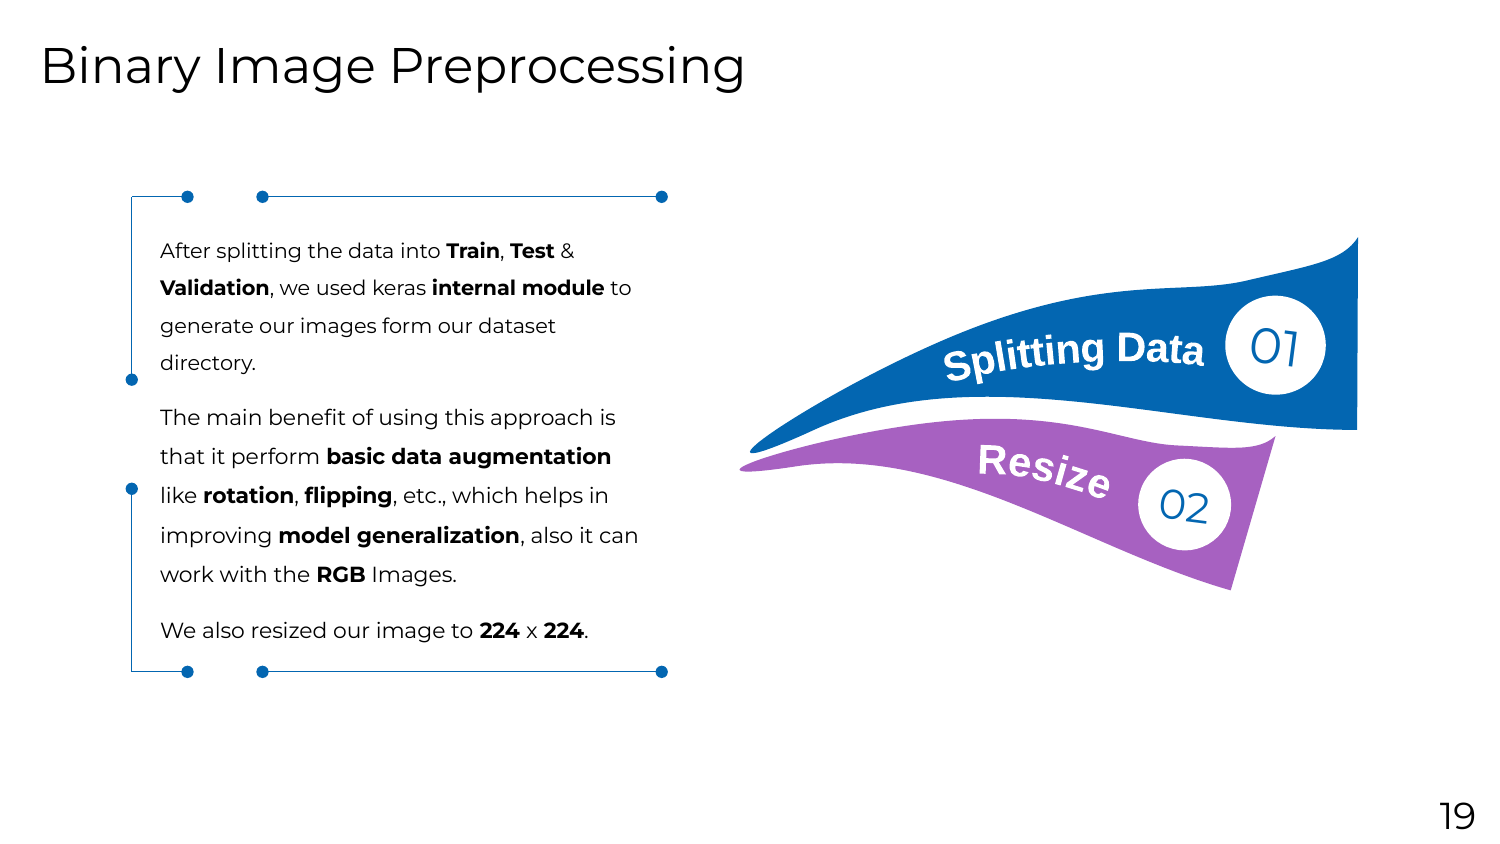

Binary Image Preprocessing
After splitting the data into Train, Test & Validation, we used keras internal module to generate our images form our dataset directory.

01
Splitting Data

The main benefit of using this approach is that it perform basic data augmentation like rotation, flipping, etc., which helps in improving model generalization, also it can work with the RGB Images.
02
Resize
We also resized our image to 224 x 224.
19